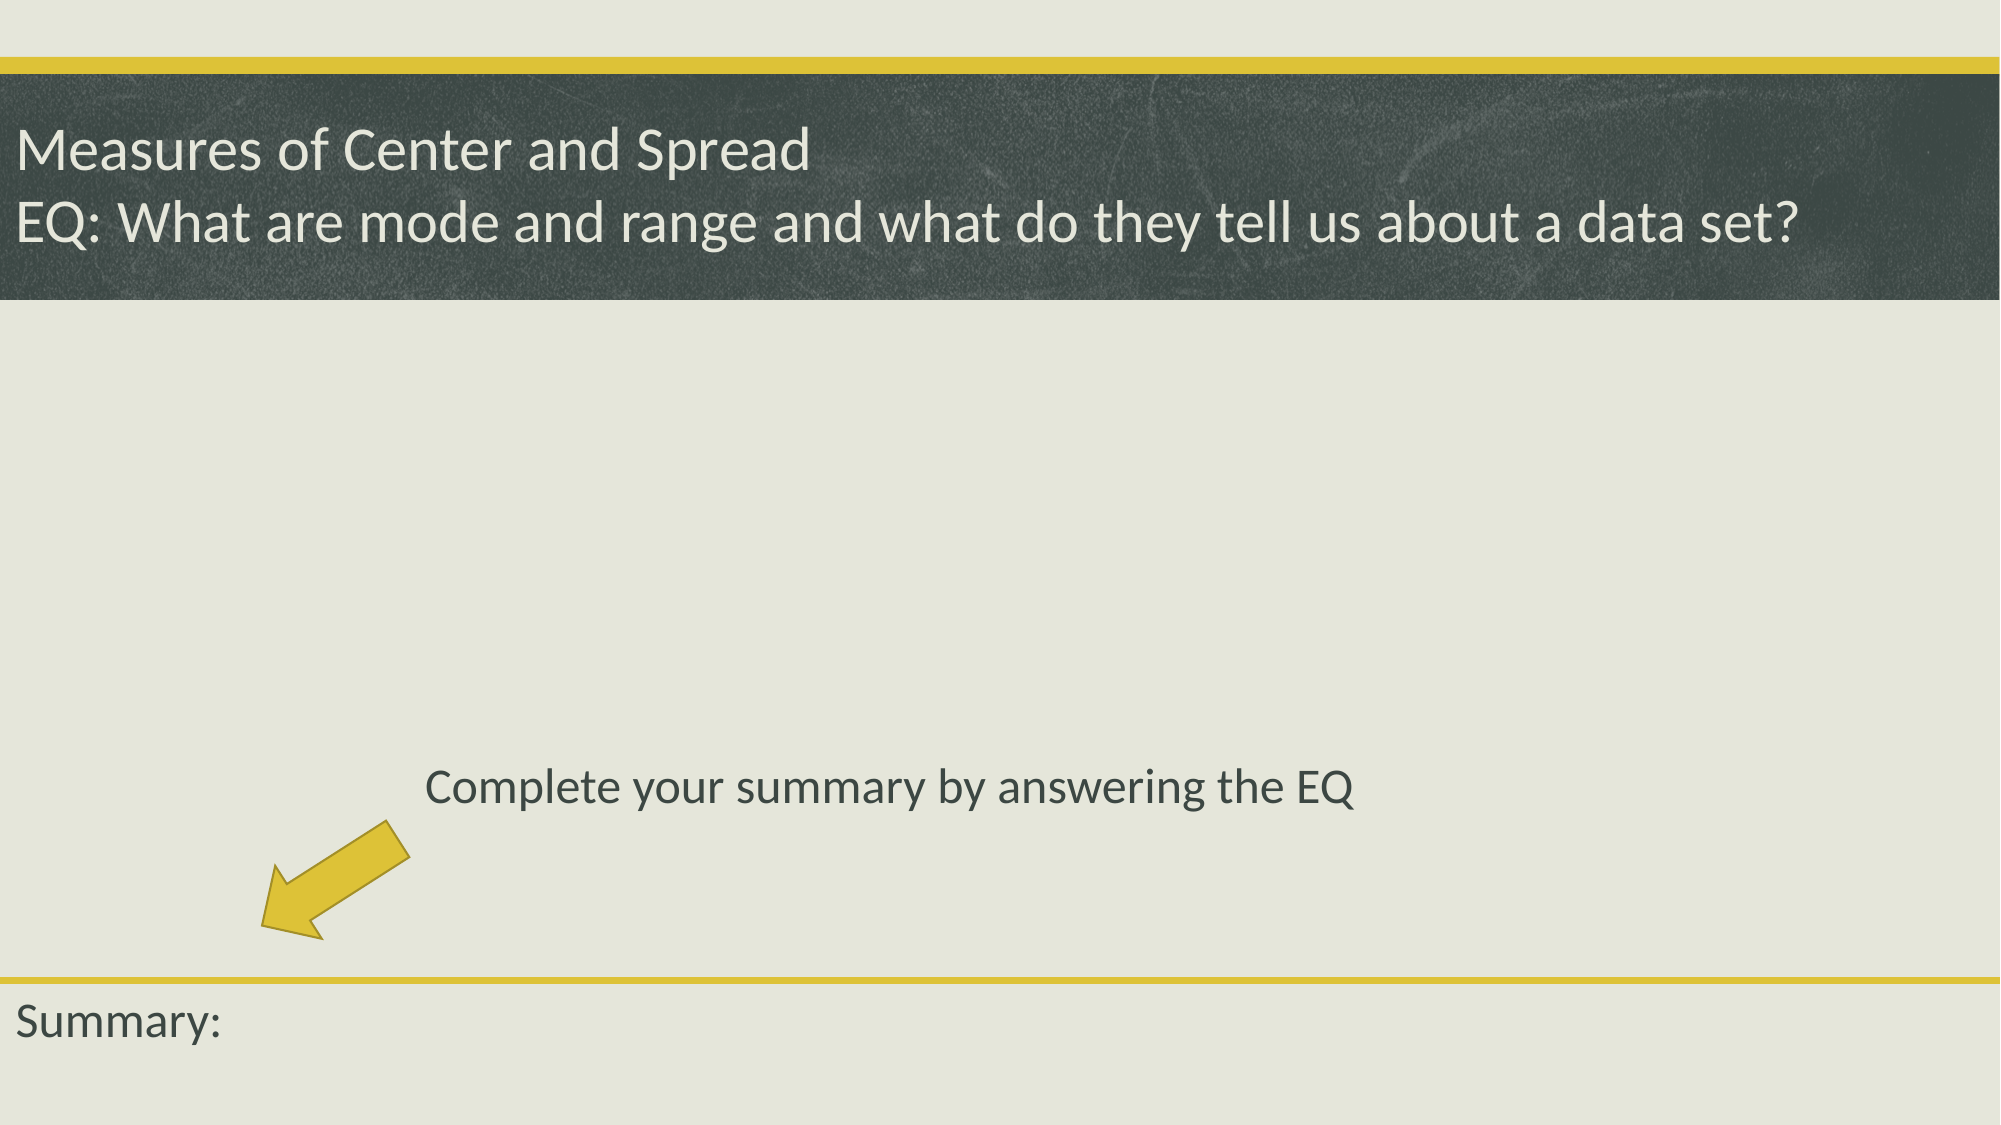

Measures of Center and Spread
EQ: What are mode and range and what do they tell us about a data set?
Complete your summary by answering the EQ

Summary: